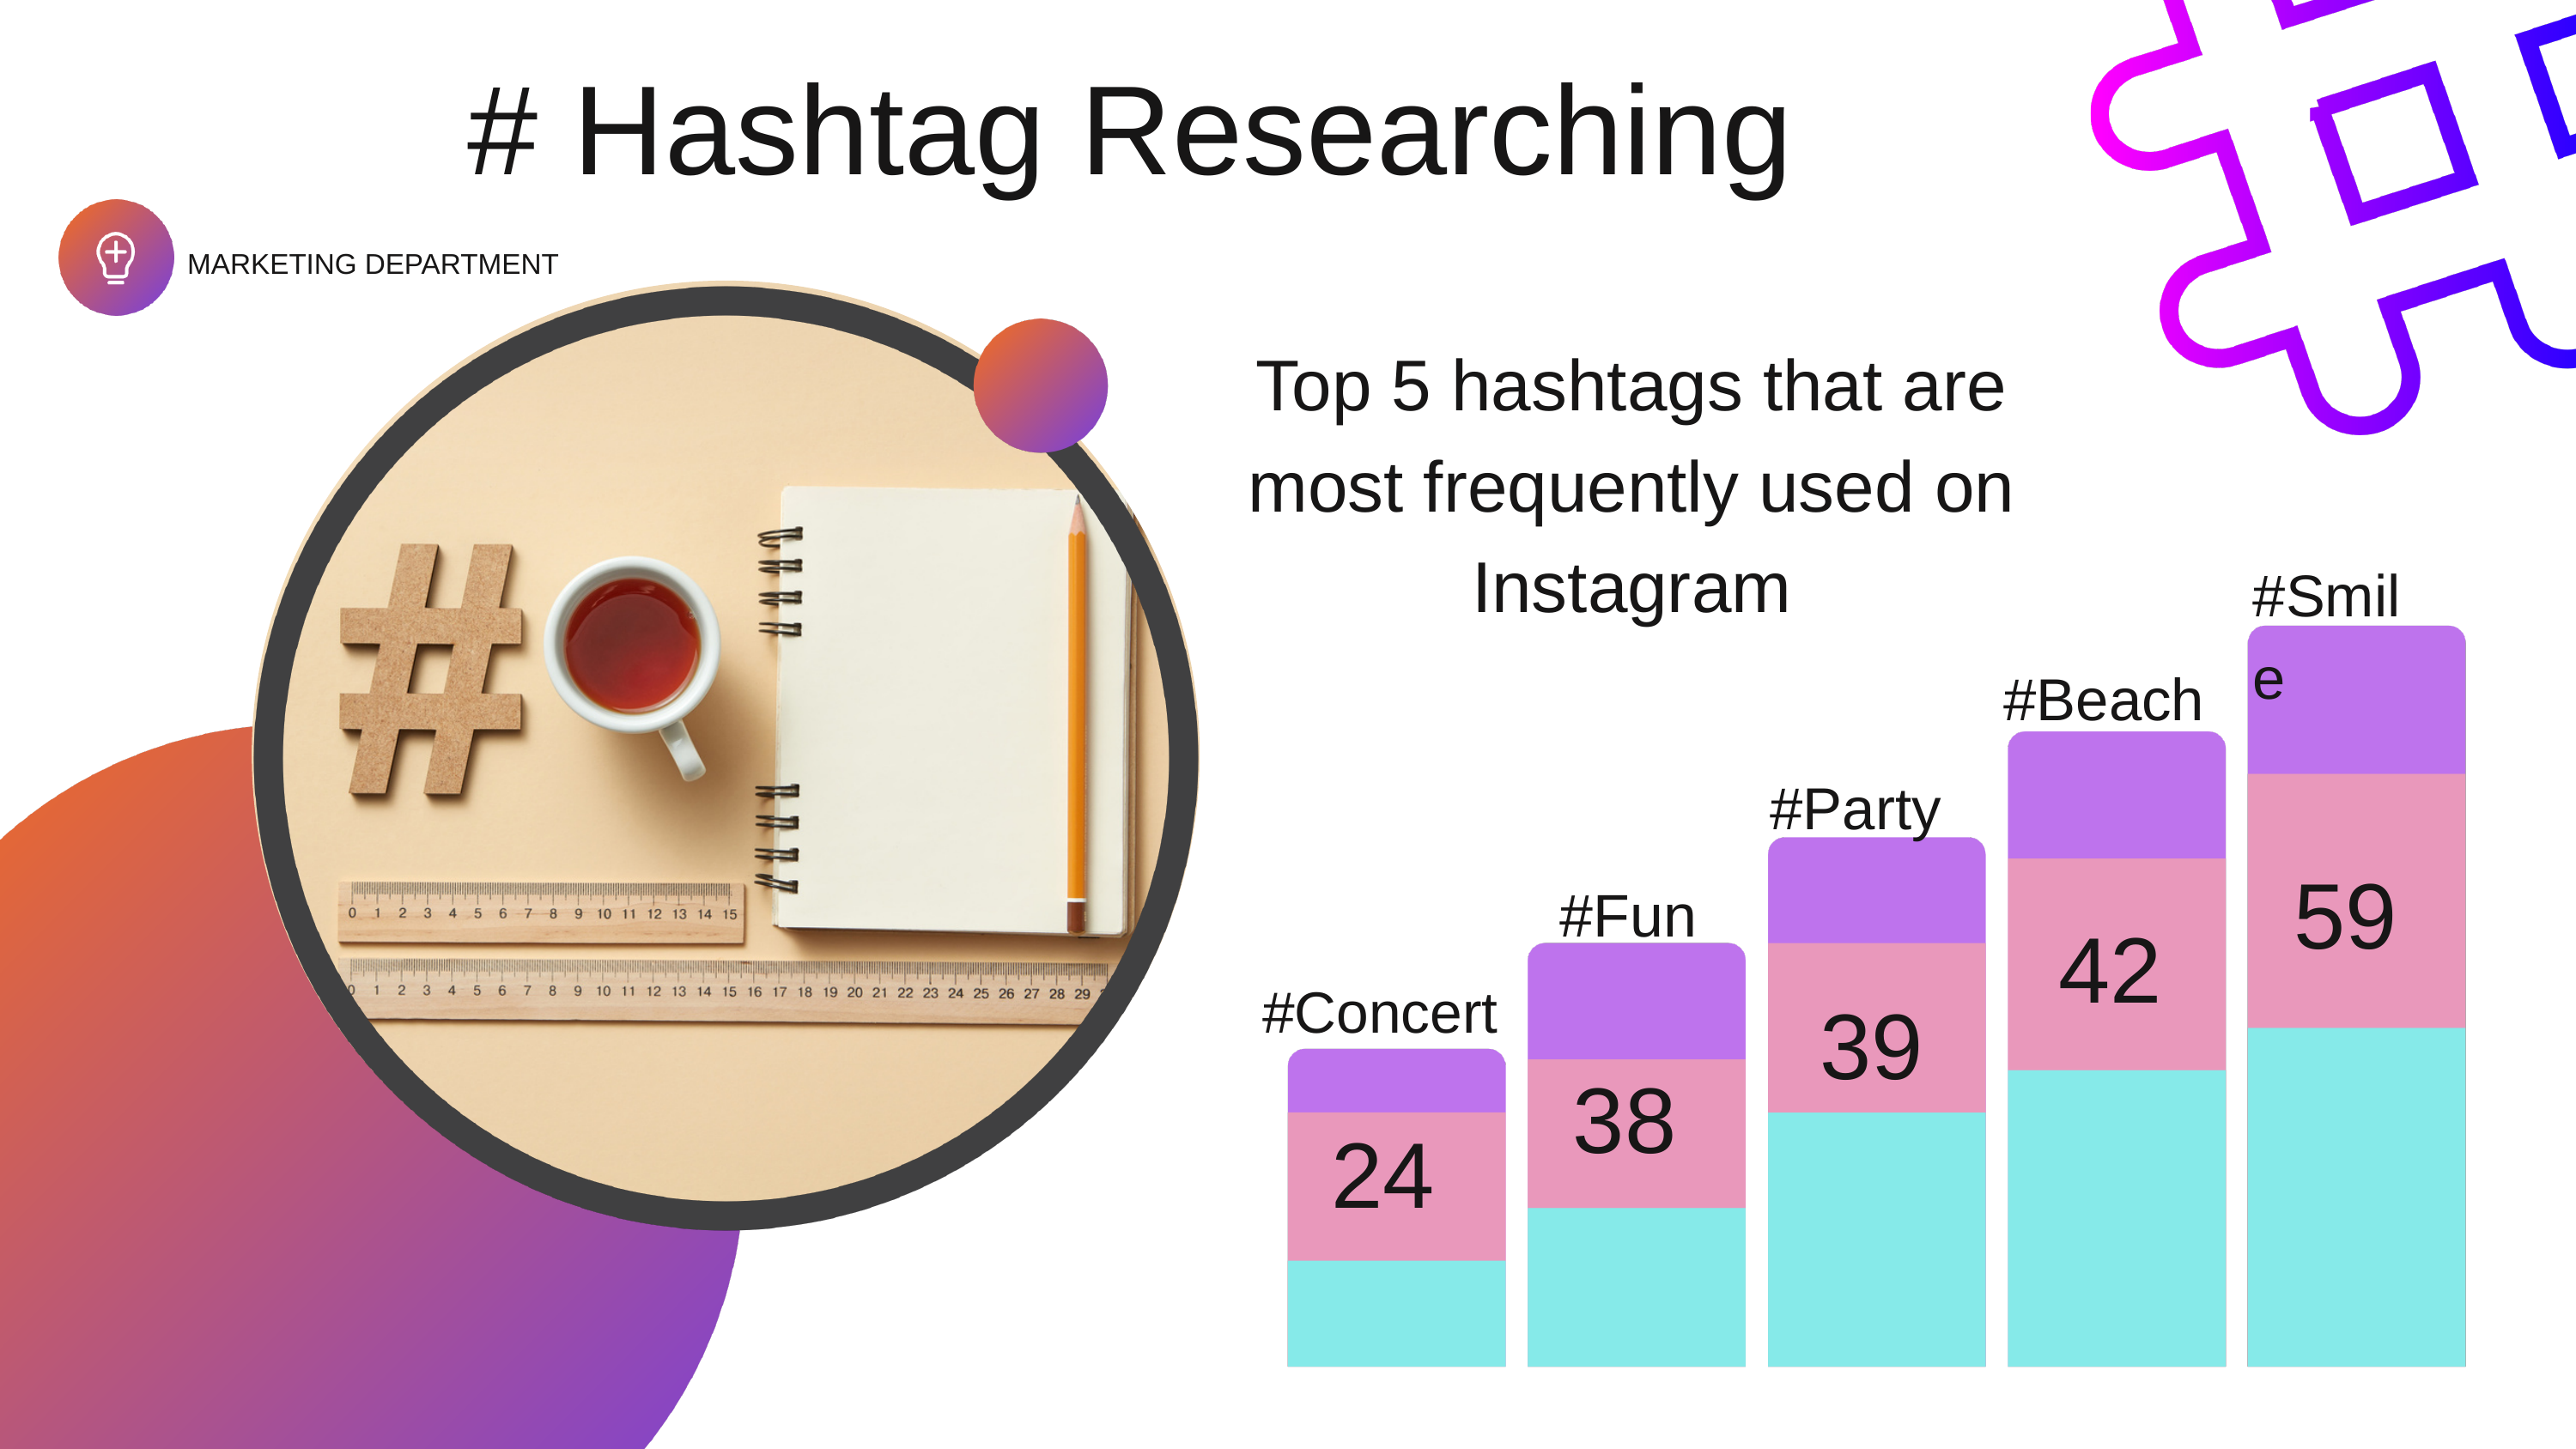

# Hashtag Researching

MARKETING DEPARTMENT

Top 5 hashtags that are most frequently used on Instagram
#Smile

#Beach

#Party
59
#Fun
42
#Concert
39
38
24